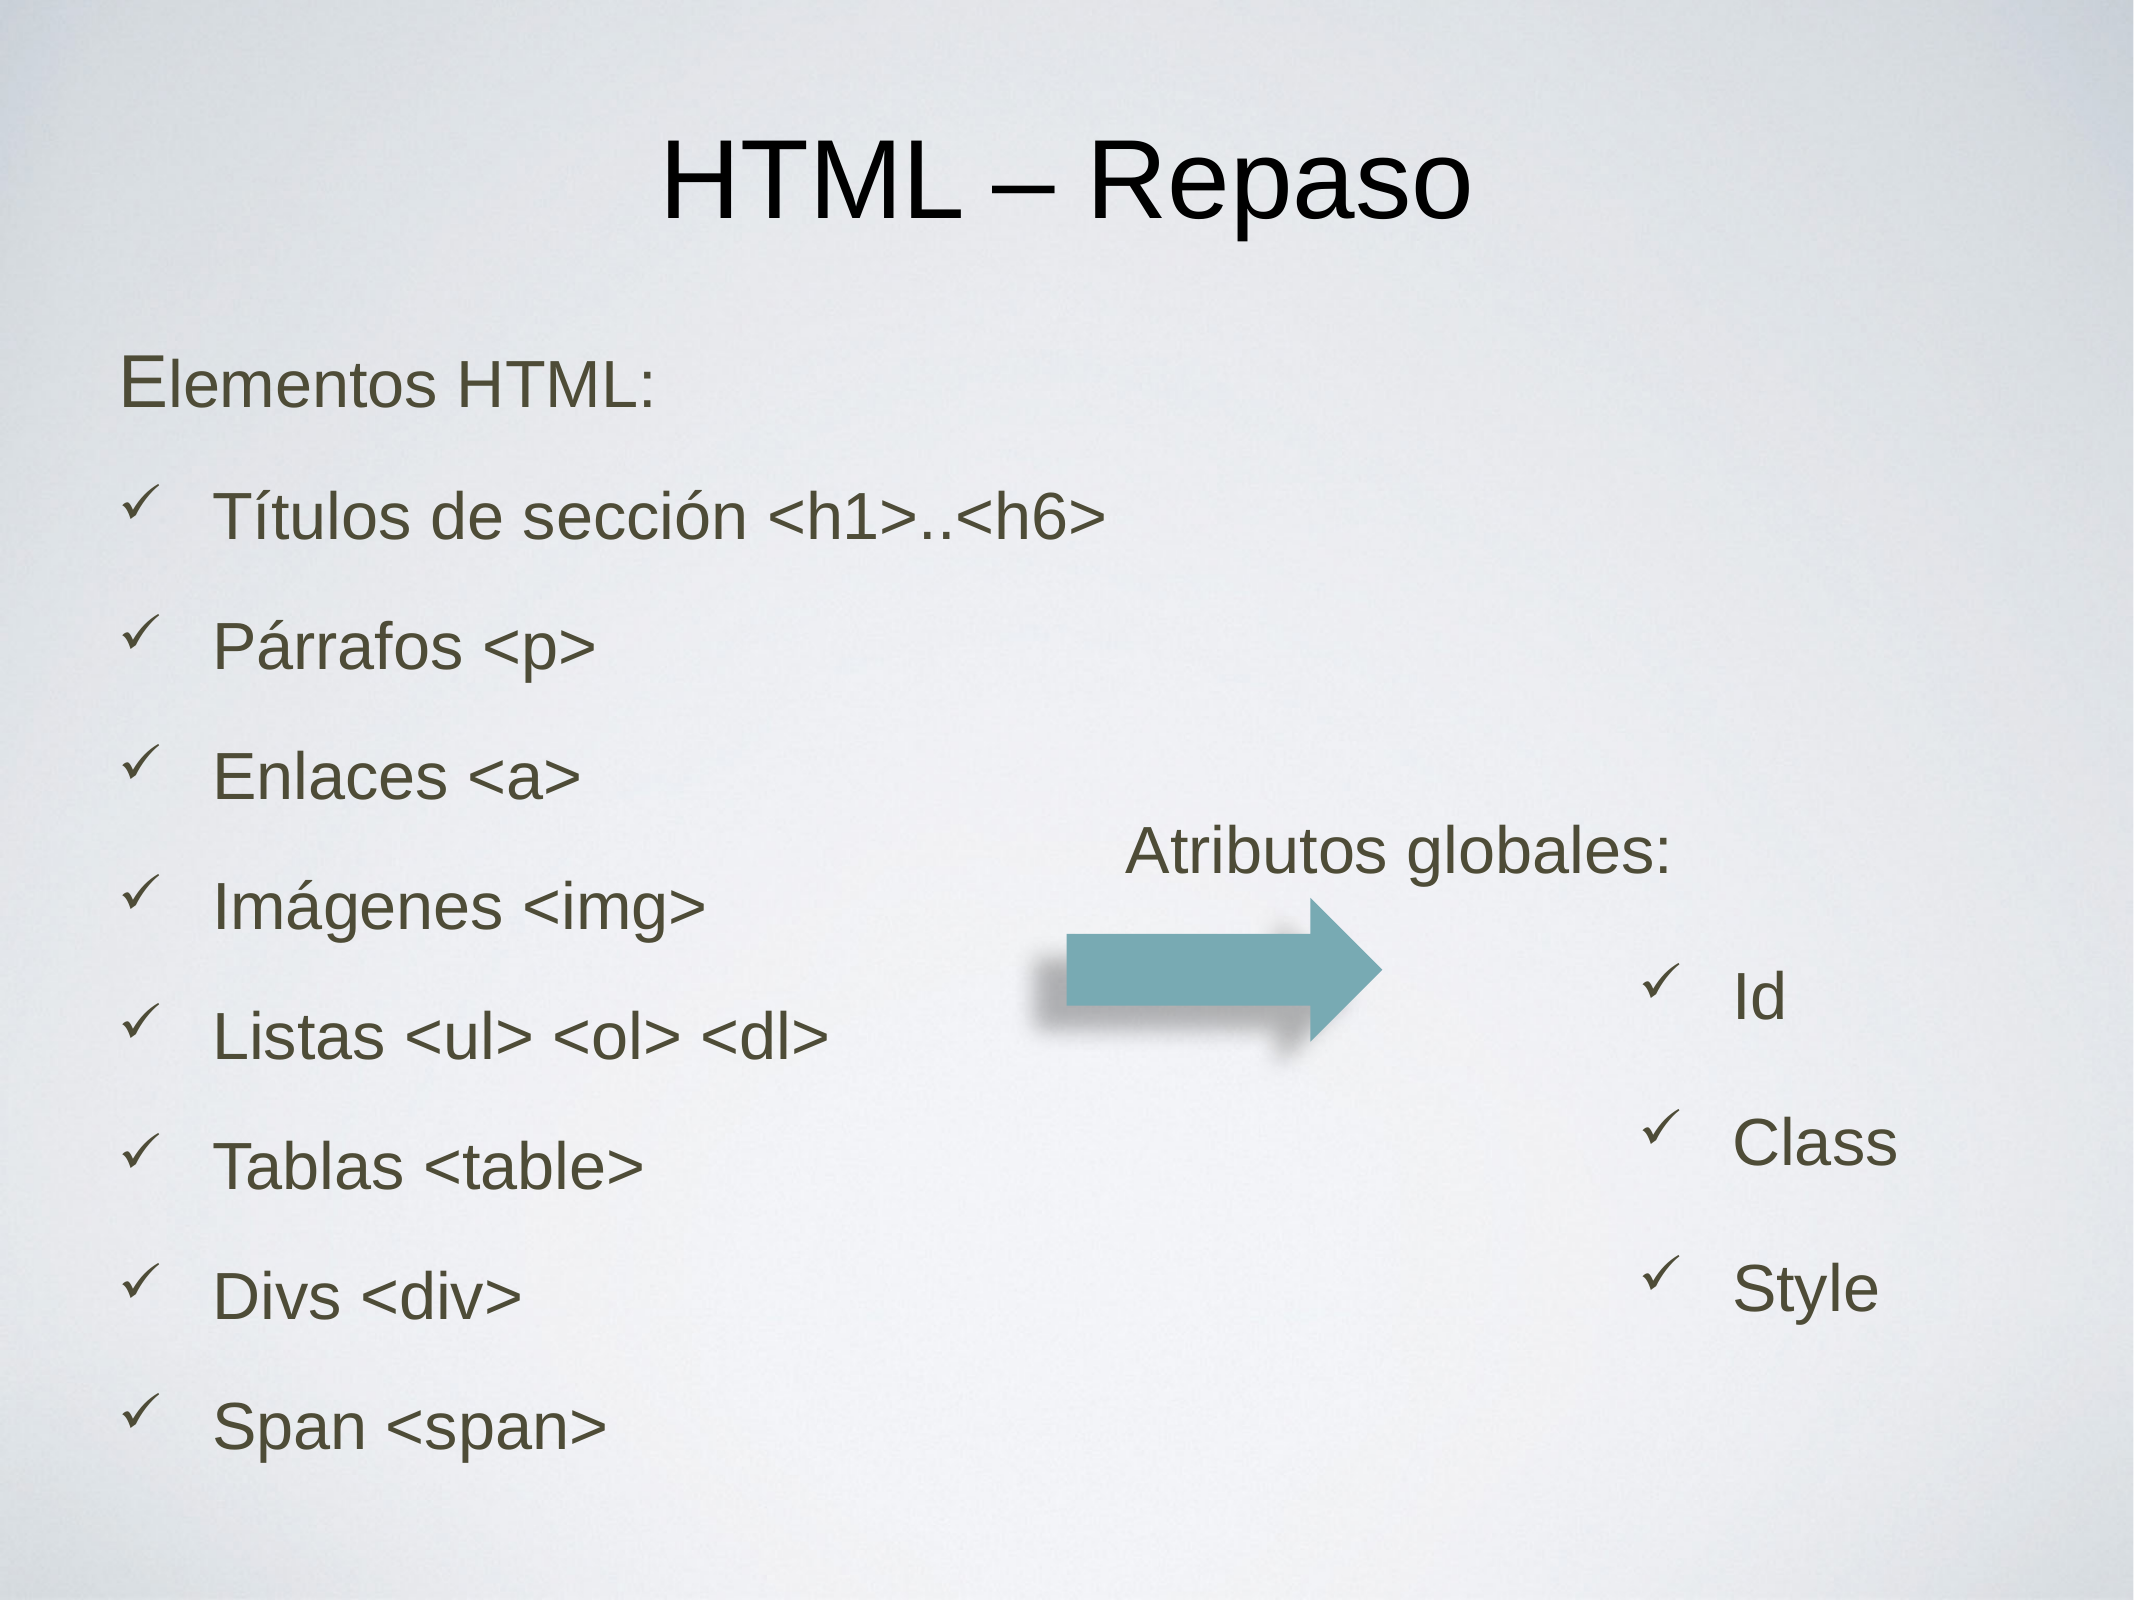

# HTML – Repaso
Elementos HTML:
Títulos de sección <h1>..<h6>
Párrafos <p>
Enlaces <a>
Imágenes <img>
Listas <ul> <ol> <dl>
Tablas <table>
Divs <div>
Span <span>

					   Atributos globales:
Id
Class
Style